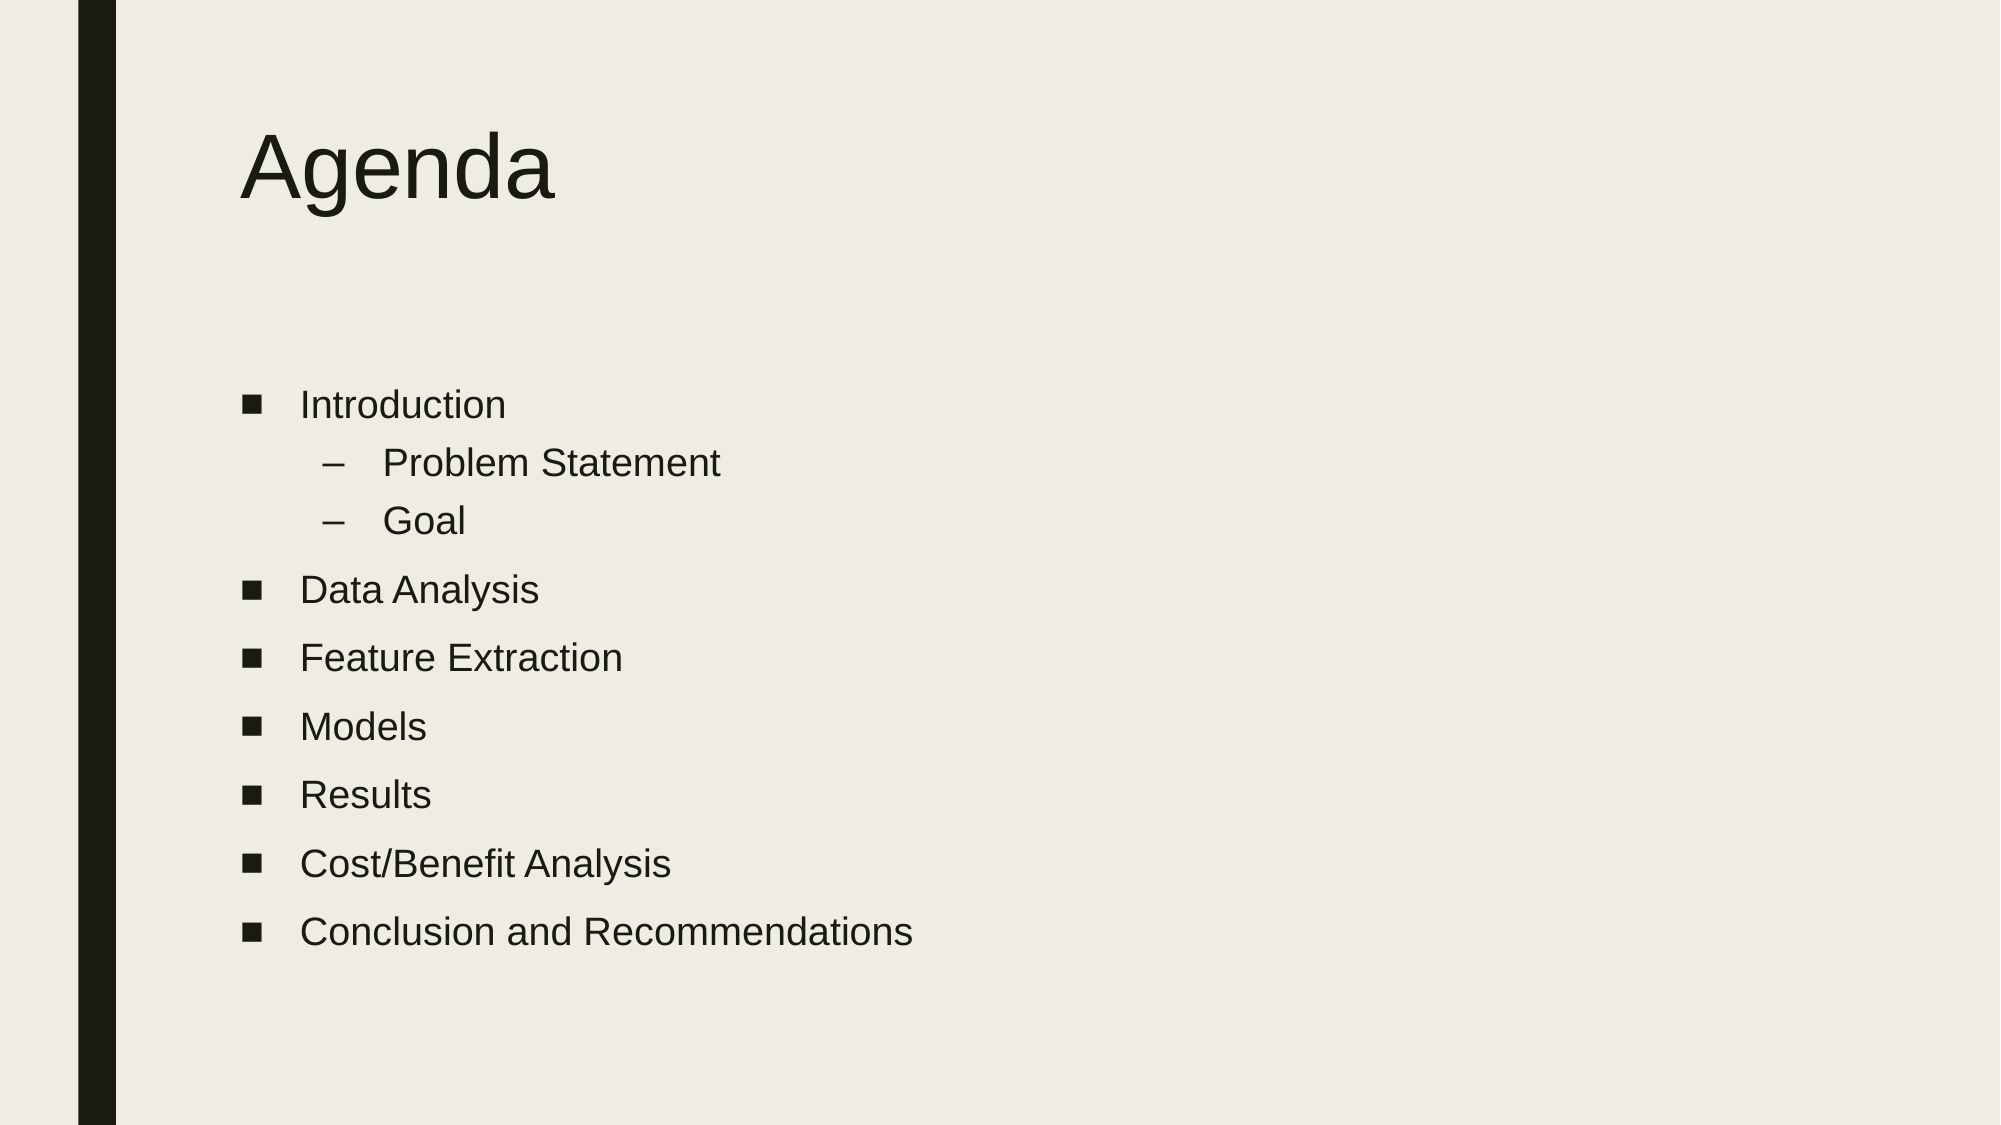

# Agenda
Introduction
Problem Statement
Goal
Data Analysis
Feature Extraction
Models
Results
Cost/Benefit Analysis
Conclusion and Recommendations